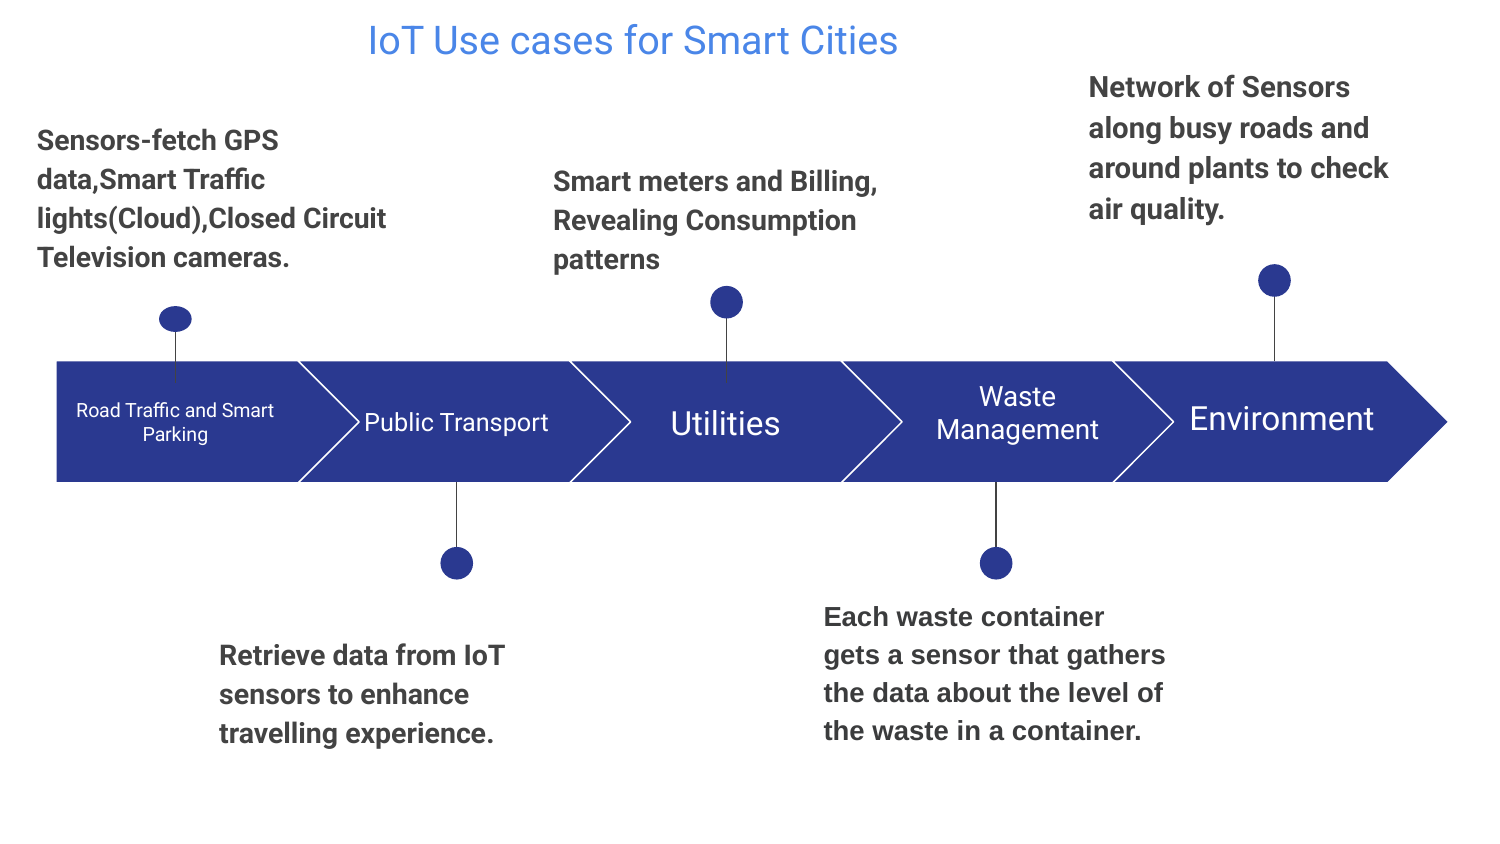

IoT Use cases for Smart Cities
Network of Sensors along busy roads and around plants to check air quality.

Sensors-fetch GPS data,Smart Traffic lights(Cloud),Closed Circuit Television cameras.

Smart meters and Billing, Revealing Consumption patterns

Waste Management
Environment
Road Traffic and Smart Parking
Public Transport
Utilities

Each waste container gets a sensor that gathers the data about the level of the waste in a container.
Retrieve data from IoT sensors to enhance travelling experience.